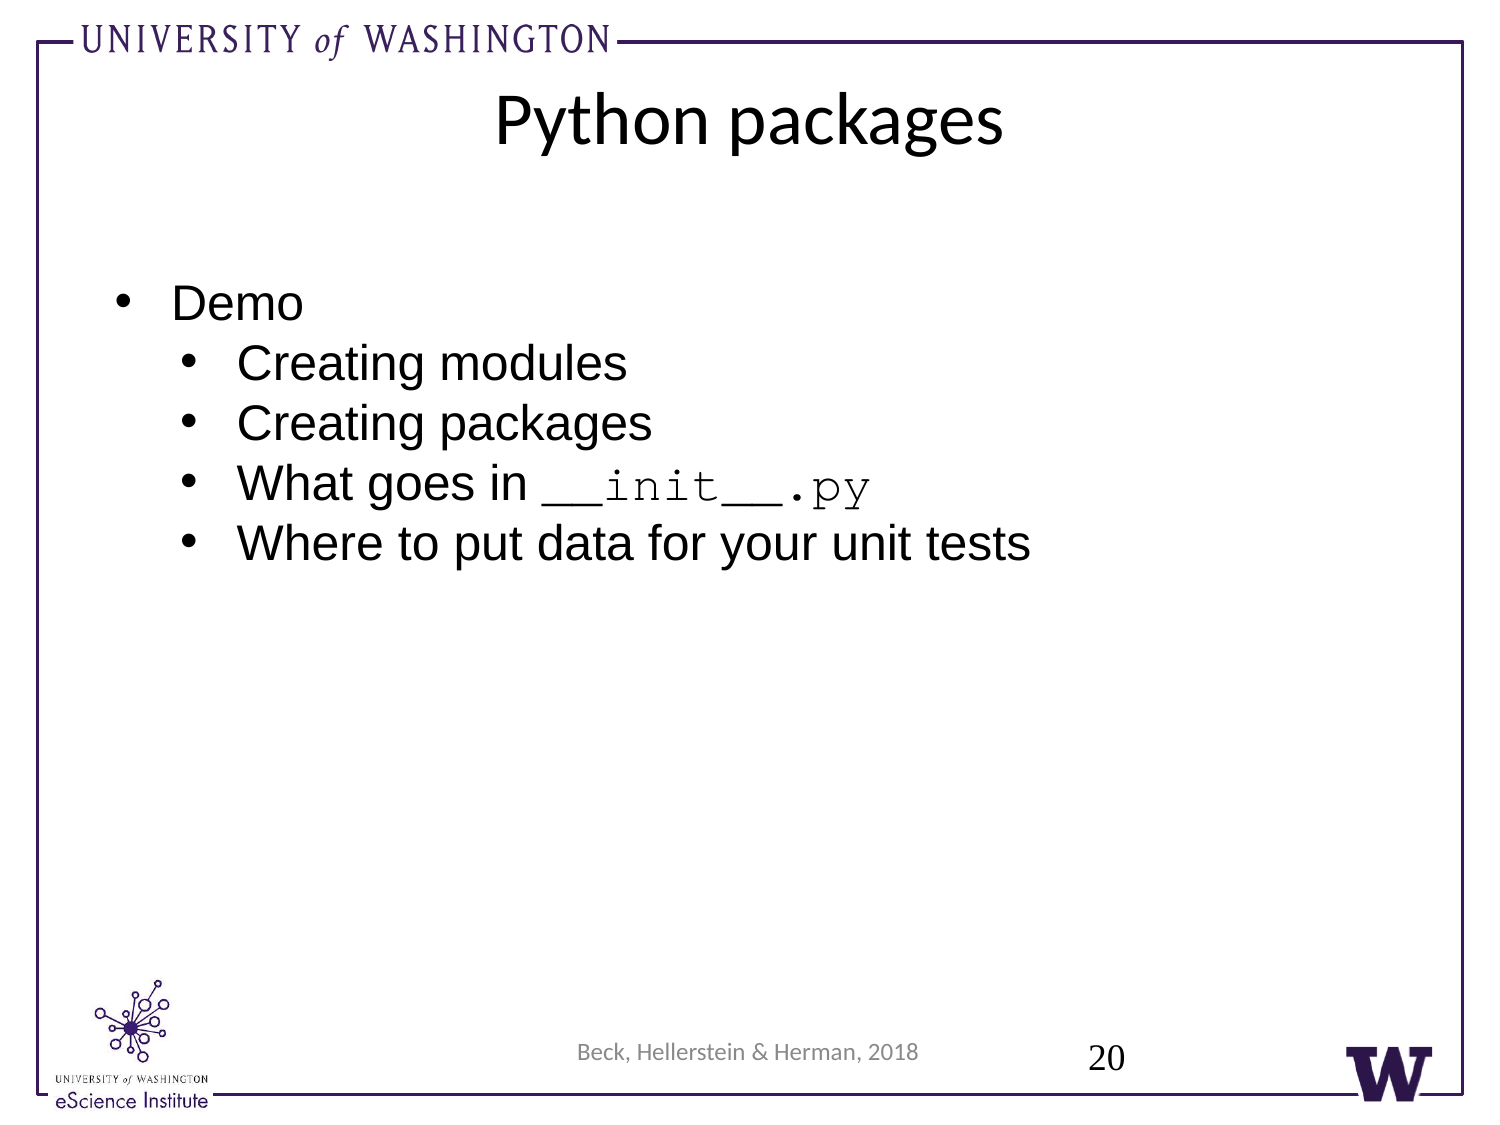

Python packages

Demo
Creating modules
Creating packages
What goes in __init__.py
Where to put data for your unit tests
20
Beck, Hellerstein & Herman, 2018